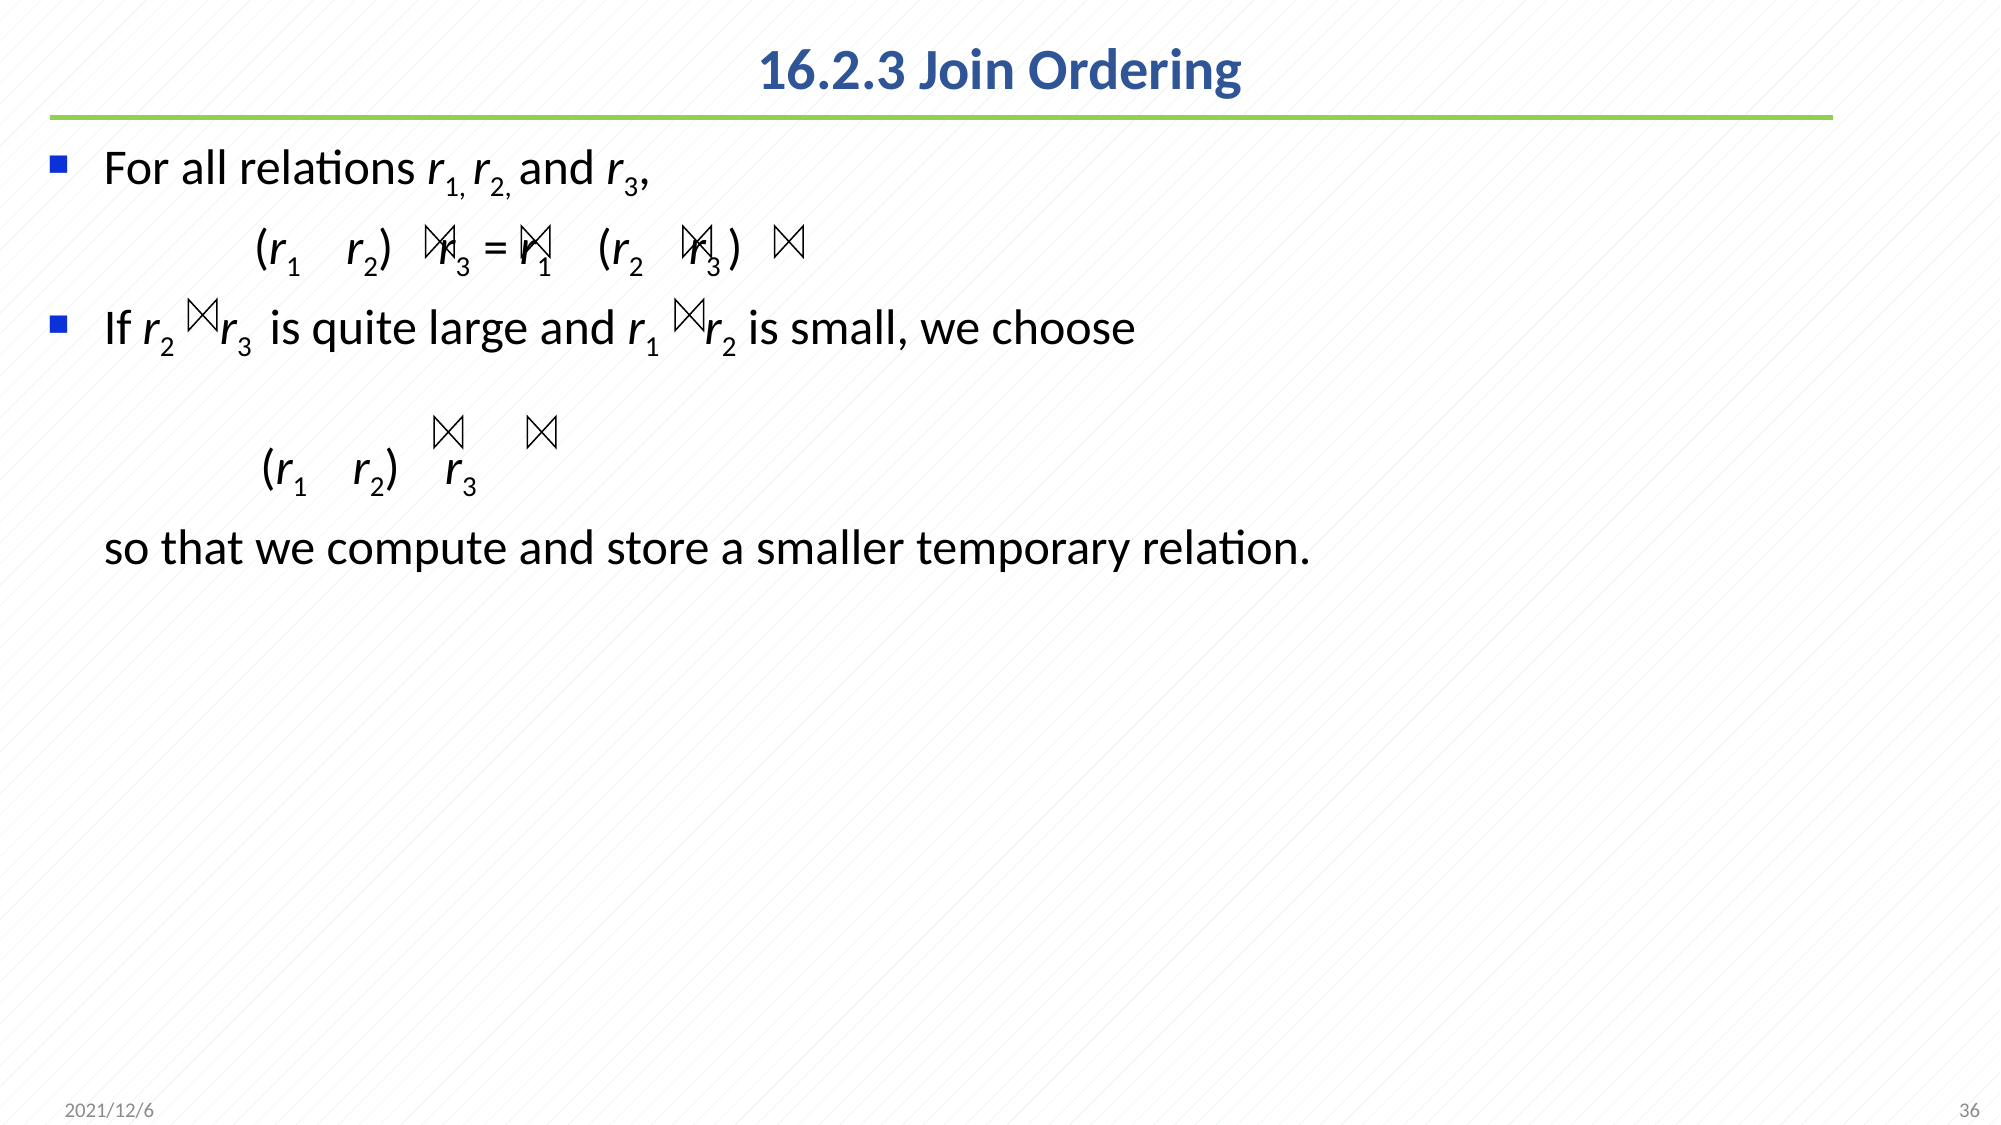

# 16.2.3 Join Ordering
For all relations r1, r2, and r3,
		(r1    r2)    r3  = r1    (r2    r3 )
If r2    r3  is quite large and r1    r2 is small, we choose
	 (r1    r2)    r3
	so that we compute and store a smaller temporary relation.

36
2021/12/6